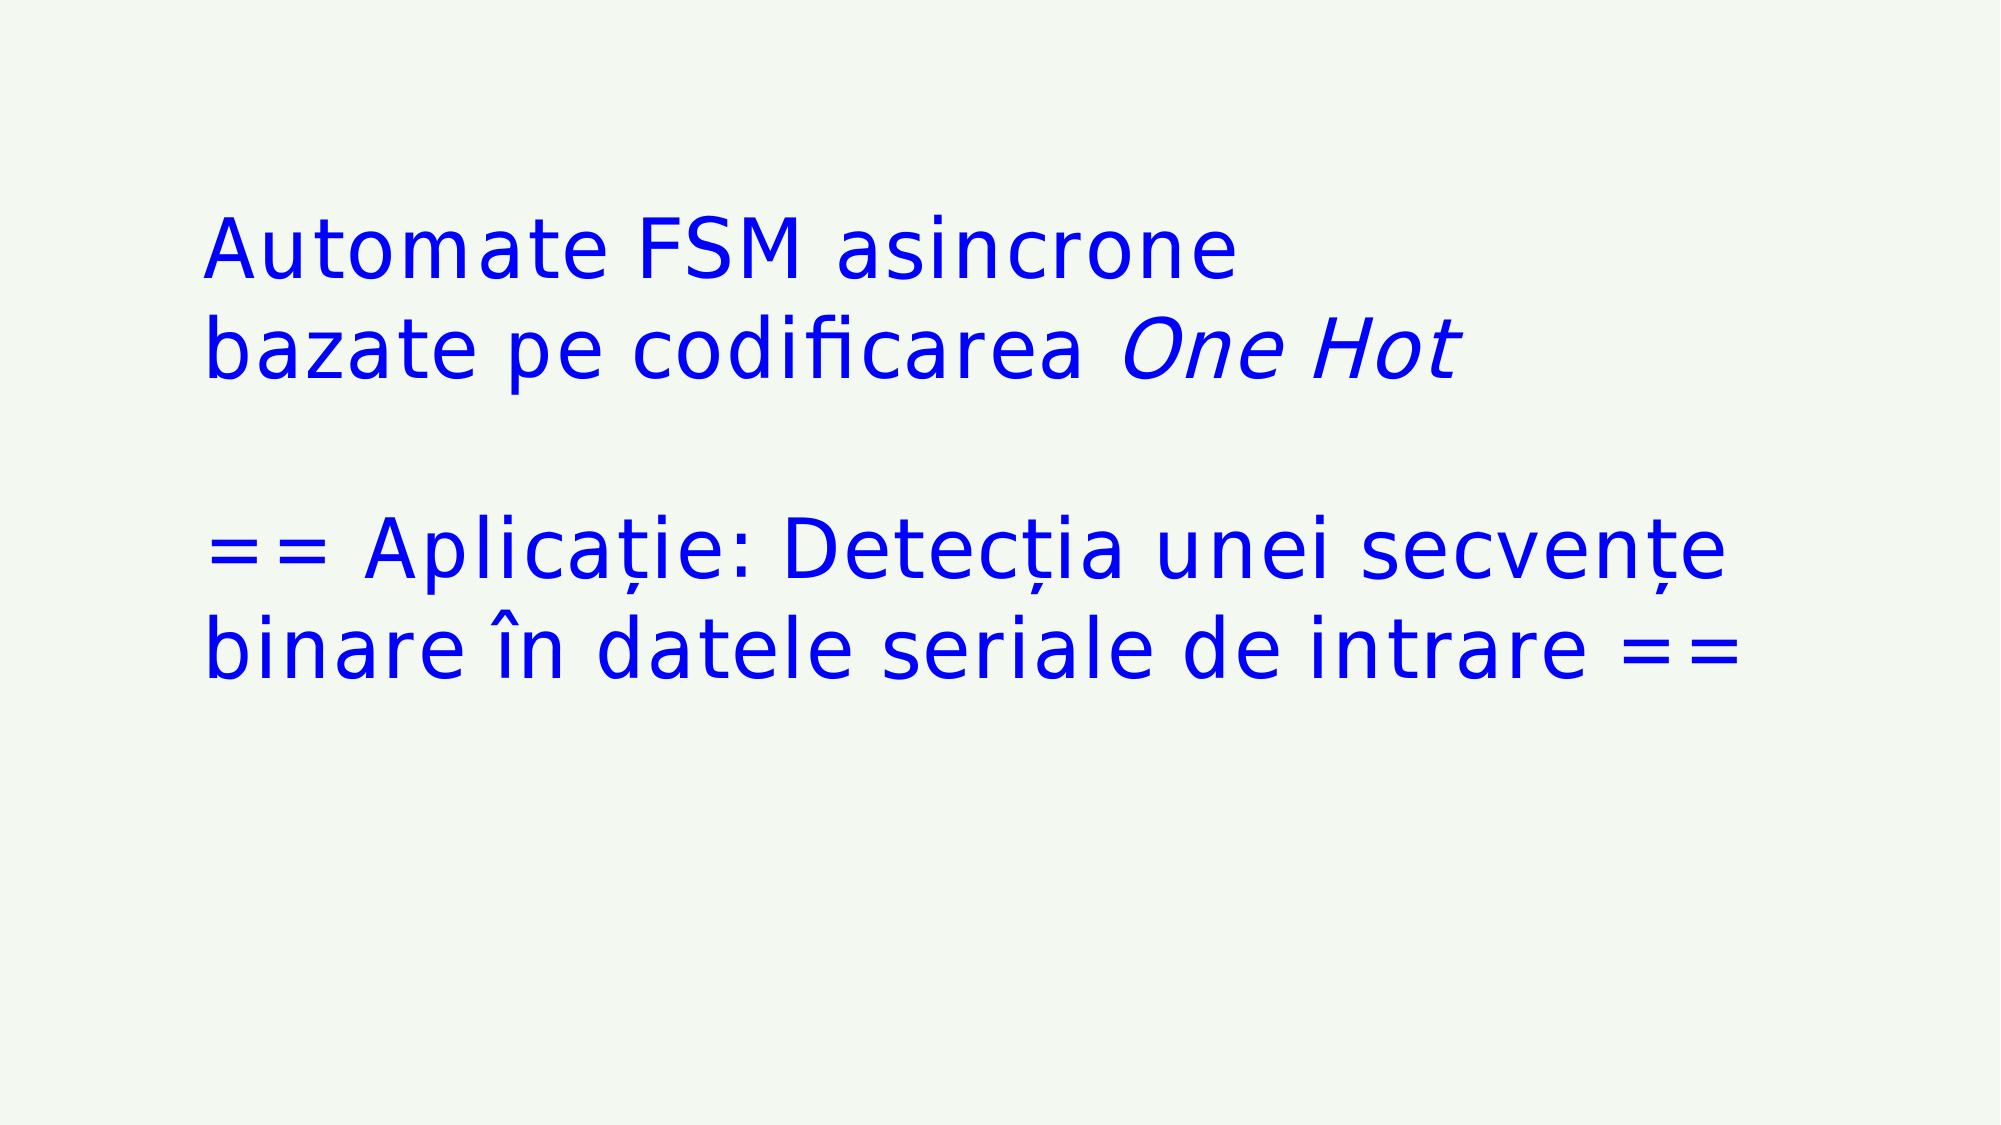

Automate FSM asincrone
bazate pe codificarea One Hot

== Aplicație: Detecția unei secvențe binare în datele seriale de intrare ==